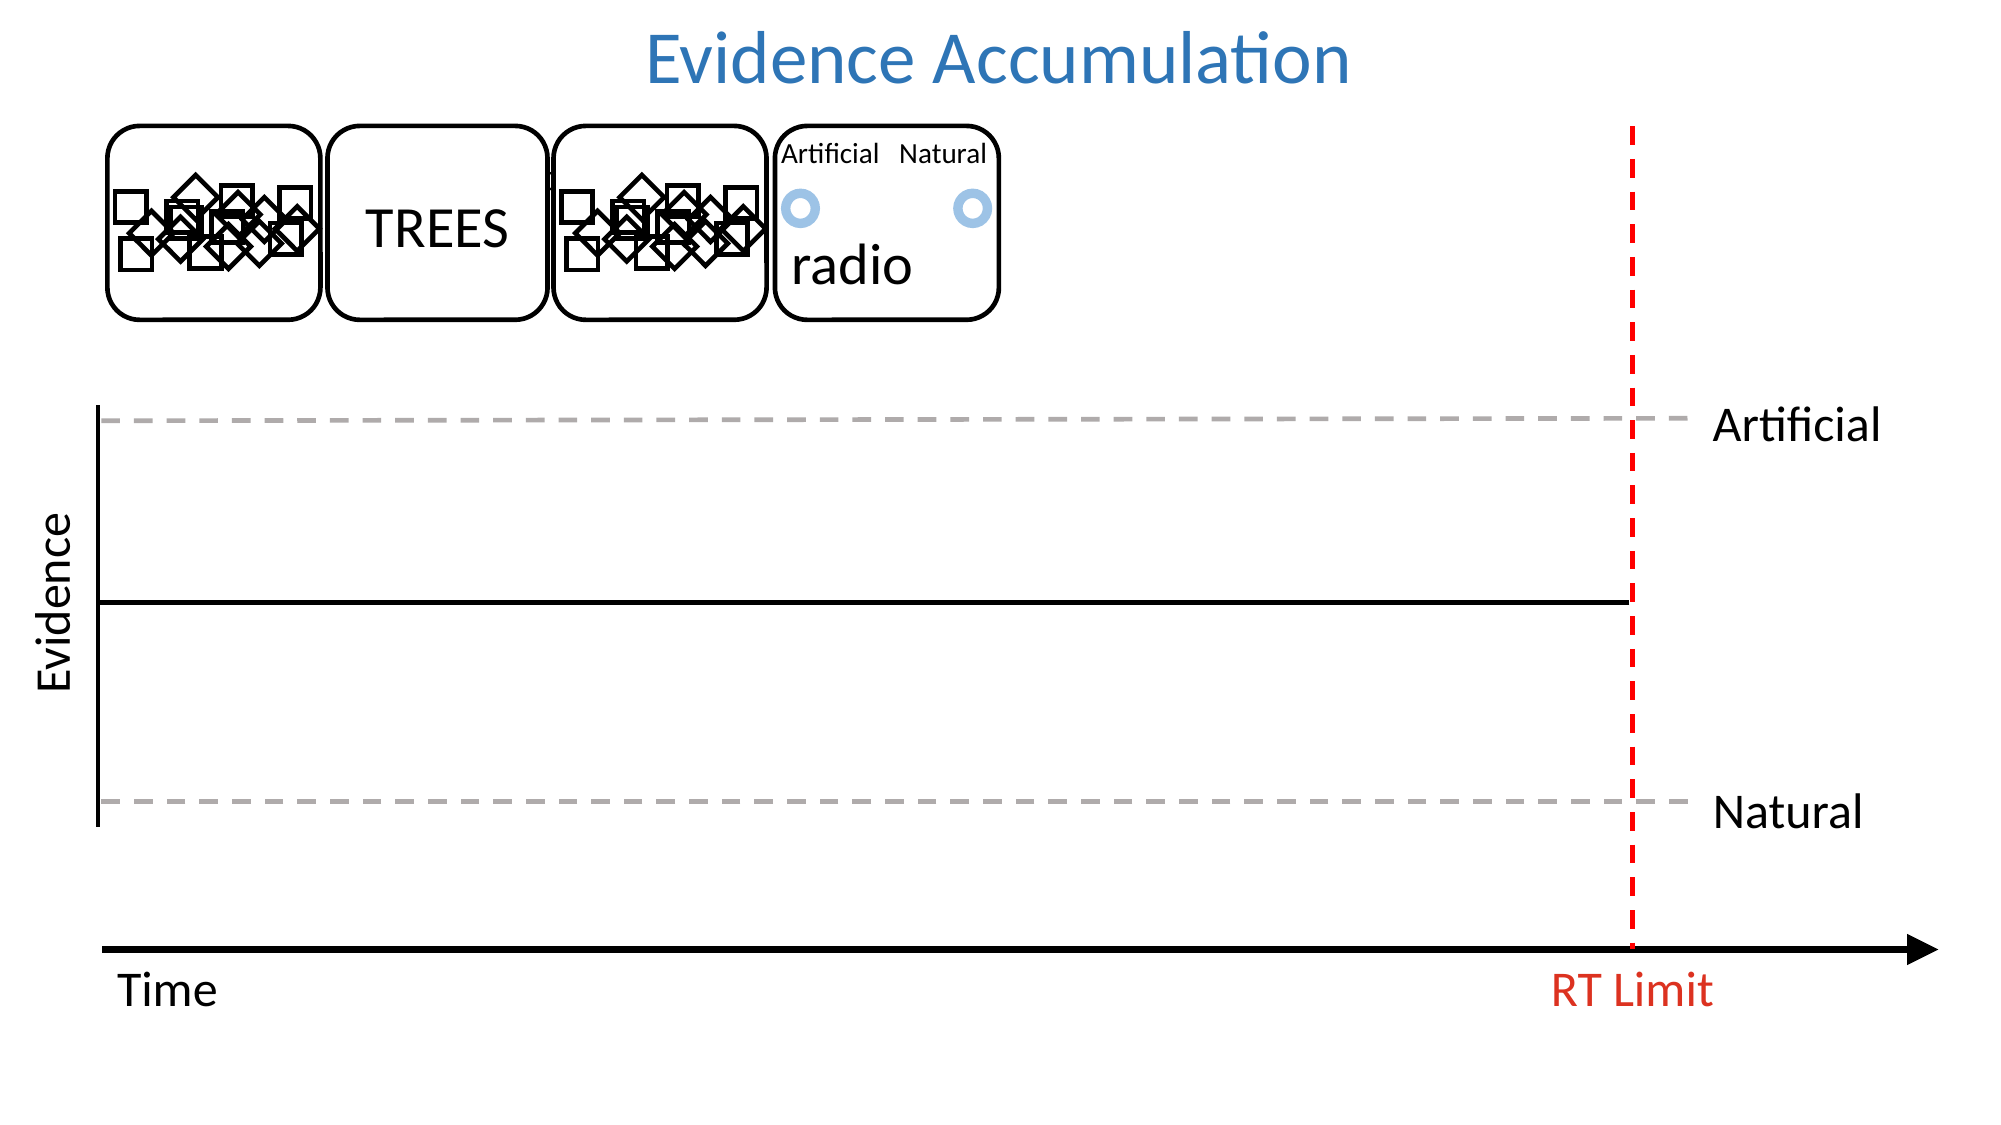

Evidence Accumulation

TREES

Artificial   Natural

radio
Long response time
Artificial
Evidence
Natural
Time
RT Limit